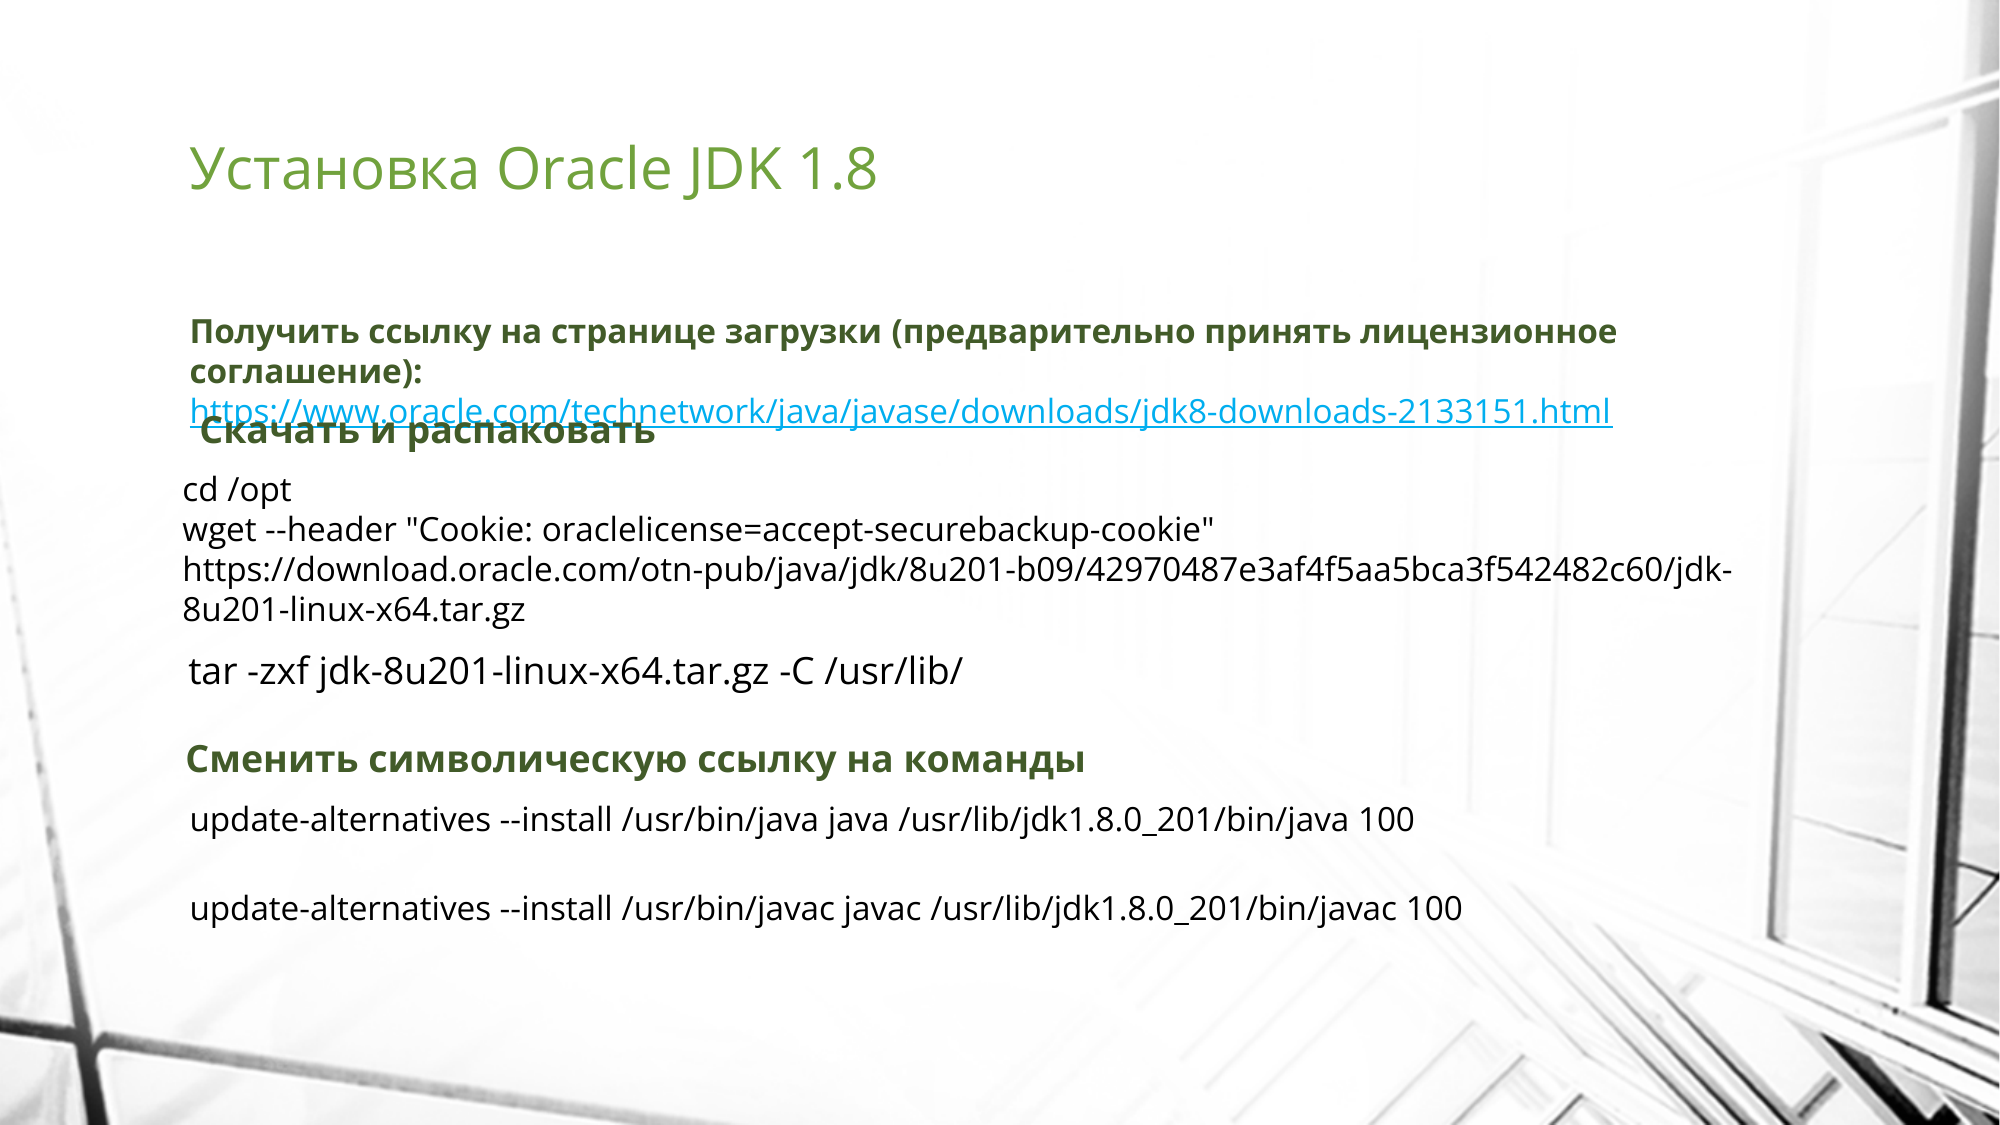

# Установка Oracle JDK 1.8
Получить ссылку на странице загрузки (предварительно принять лицензионное соглашение):
https://www.oracle.com/technetwork/java/javase/downloads/jdk8-downloads-2133151.html
Скачать и распаковать
cd /opt
wget --header "Cookie: oraclelicense=accept-securebackup-cookie"
https://download.oracle.com/otn-pub/java/jdk/8u201-b09/42970487e3af4f5aa5bca3f542482c60/jdk-8u201-linux-x64.tar.gz
tar -zxf jdk-8u201-linux-x64.tar.gz -C /usr/lib/
Сменить символическую ссылку на команды
update-alternatives --install /usr/bin/java java /usr/lib/jdk1.8.0_201/bin/java 100
update-alternatives --install /usr/bin/javac javac /usr/lib/jdk1.8.0_201/bin/javac 100